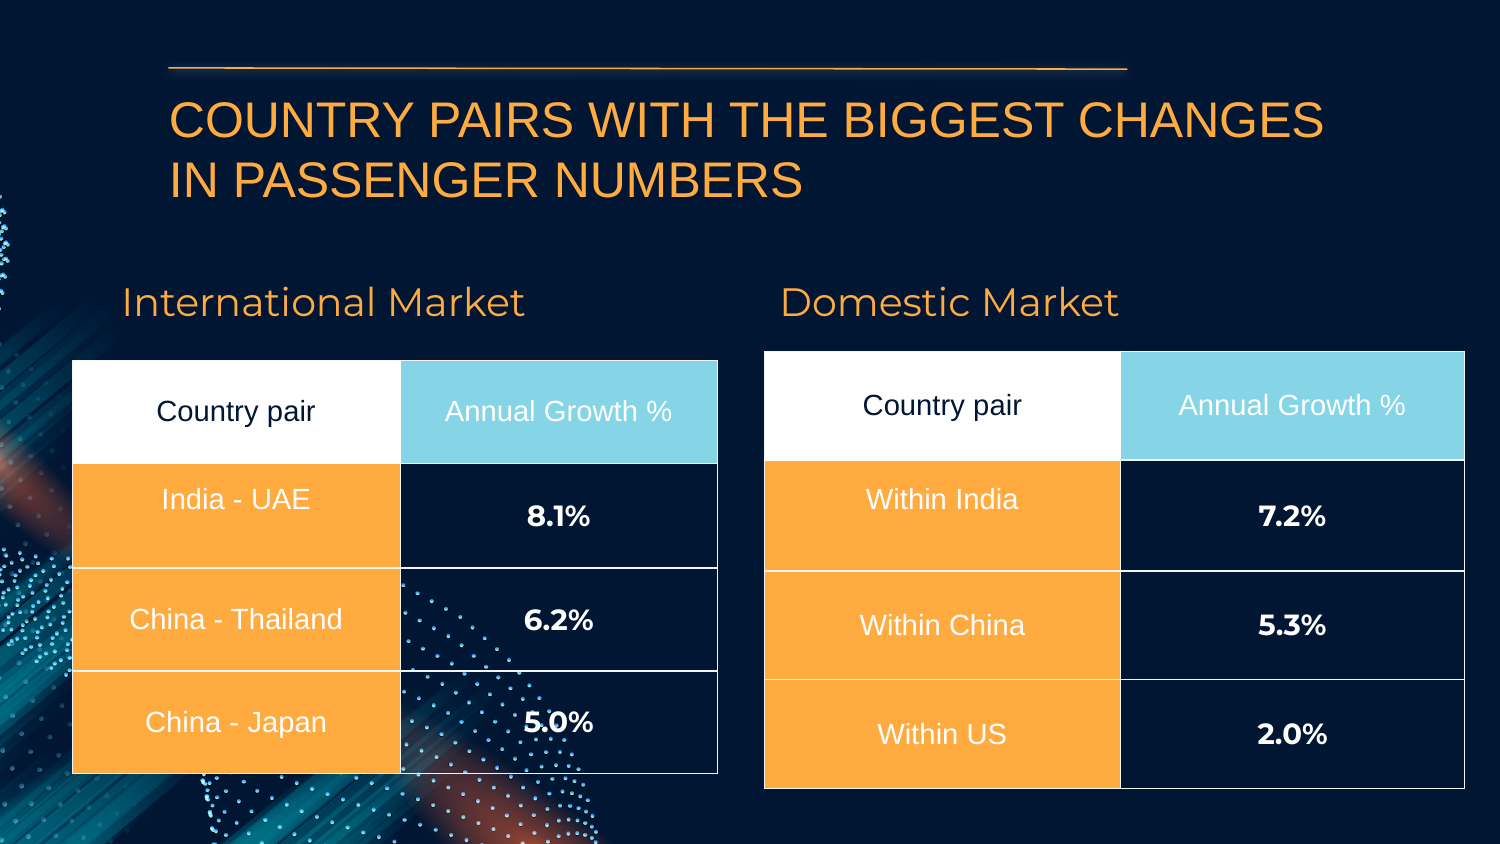

# COUNTRY PAIRS WITH THE BIGGEST CHANGES IN PASSENGER NUMBERS
International Market
Domestic Market
| Country pair | Annual Growth % |
| --- | --- |
| Within India | 7.2% |
| Within China | 5.3% |
| Within US | 2.0% |
| Country pair | Annual Growth % |
| --- | --- |
| India - UAE | 8.1% |
| China - Thailand | 6.2% |
| China - Japan | 5.0% |